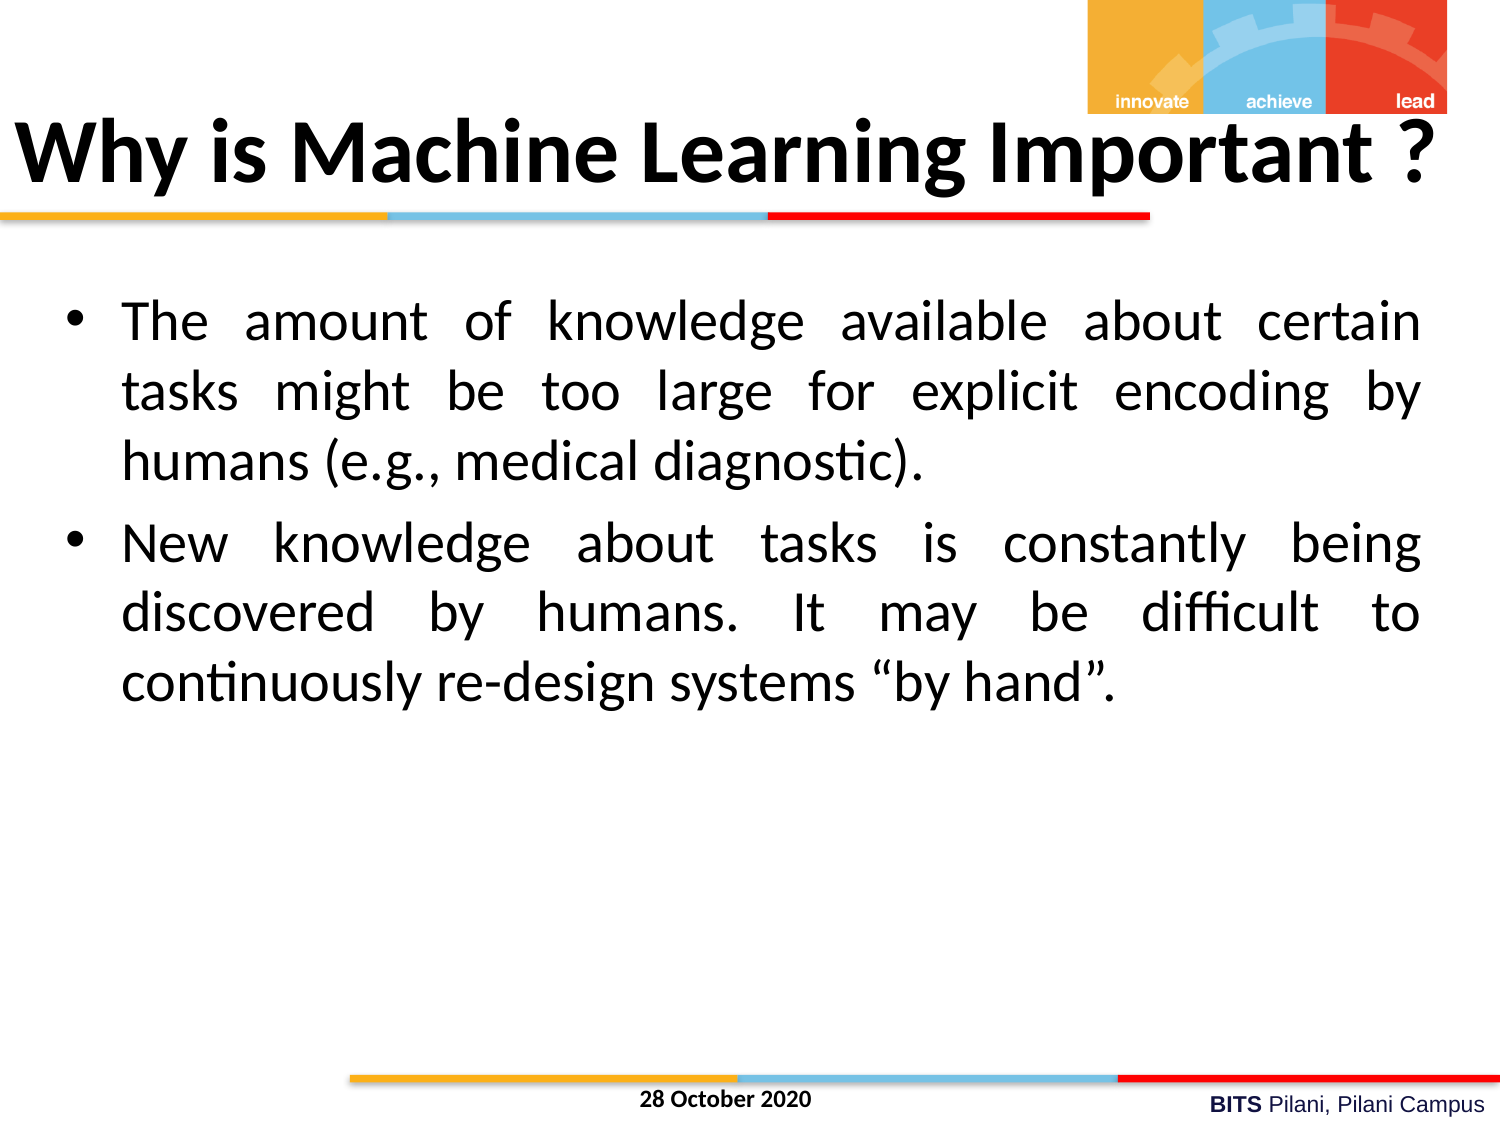

Why is Machine Learning Important ?
The amount of knowledge available about certain tasks might be too large for explicit encoding by humans (e.g., medical diagnostic).
New knowledge about tasks is constantly being discovered by humans. It may be difficult to continuously re-design systems “by hand”.
28 October 2020